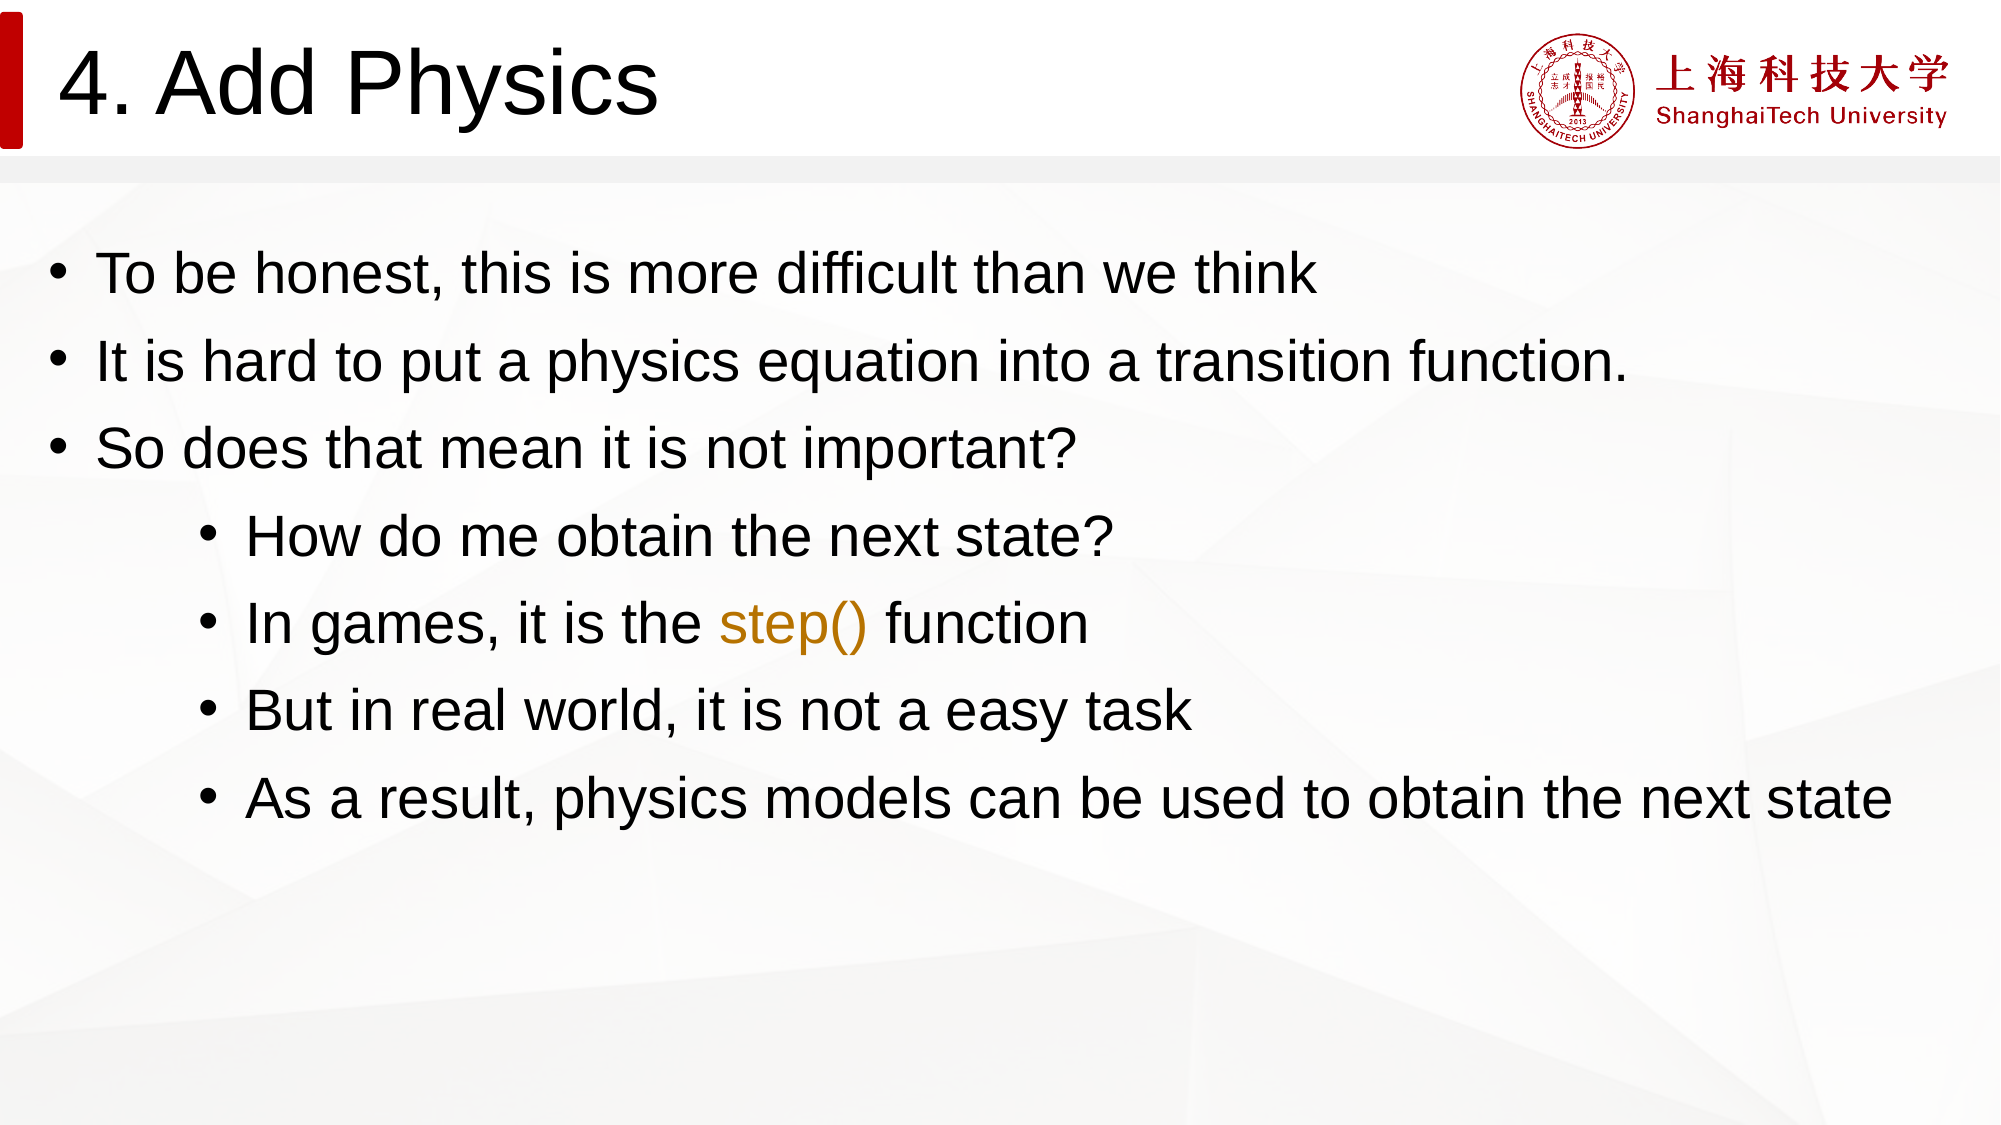

4. Add Physics
To be honest, this is more difficult than we think
It is hard to put a physics equation into a transition function.
So does that mean it is not important?
How do me obtain the next state?
In games, it is the step() function
But in real world, it is not a easy task
As a result, physics models can be used to obtain the next state